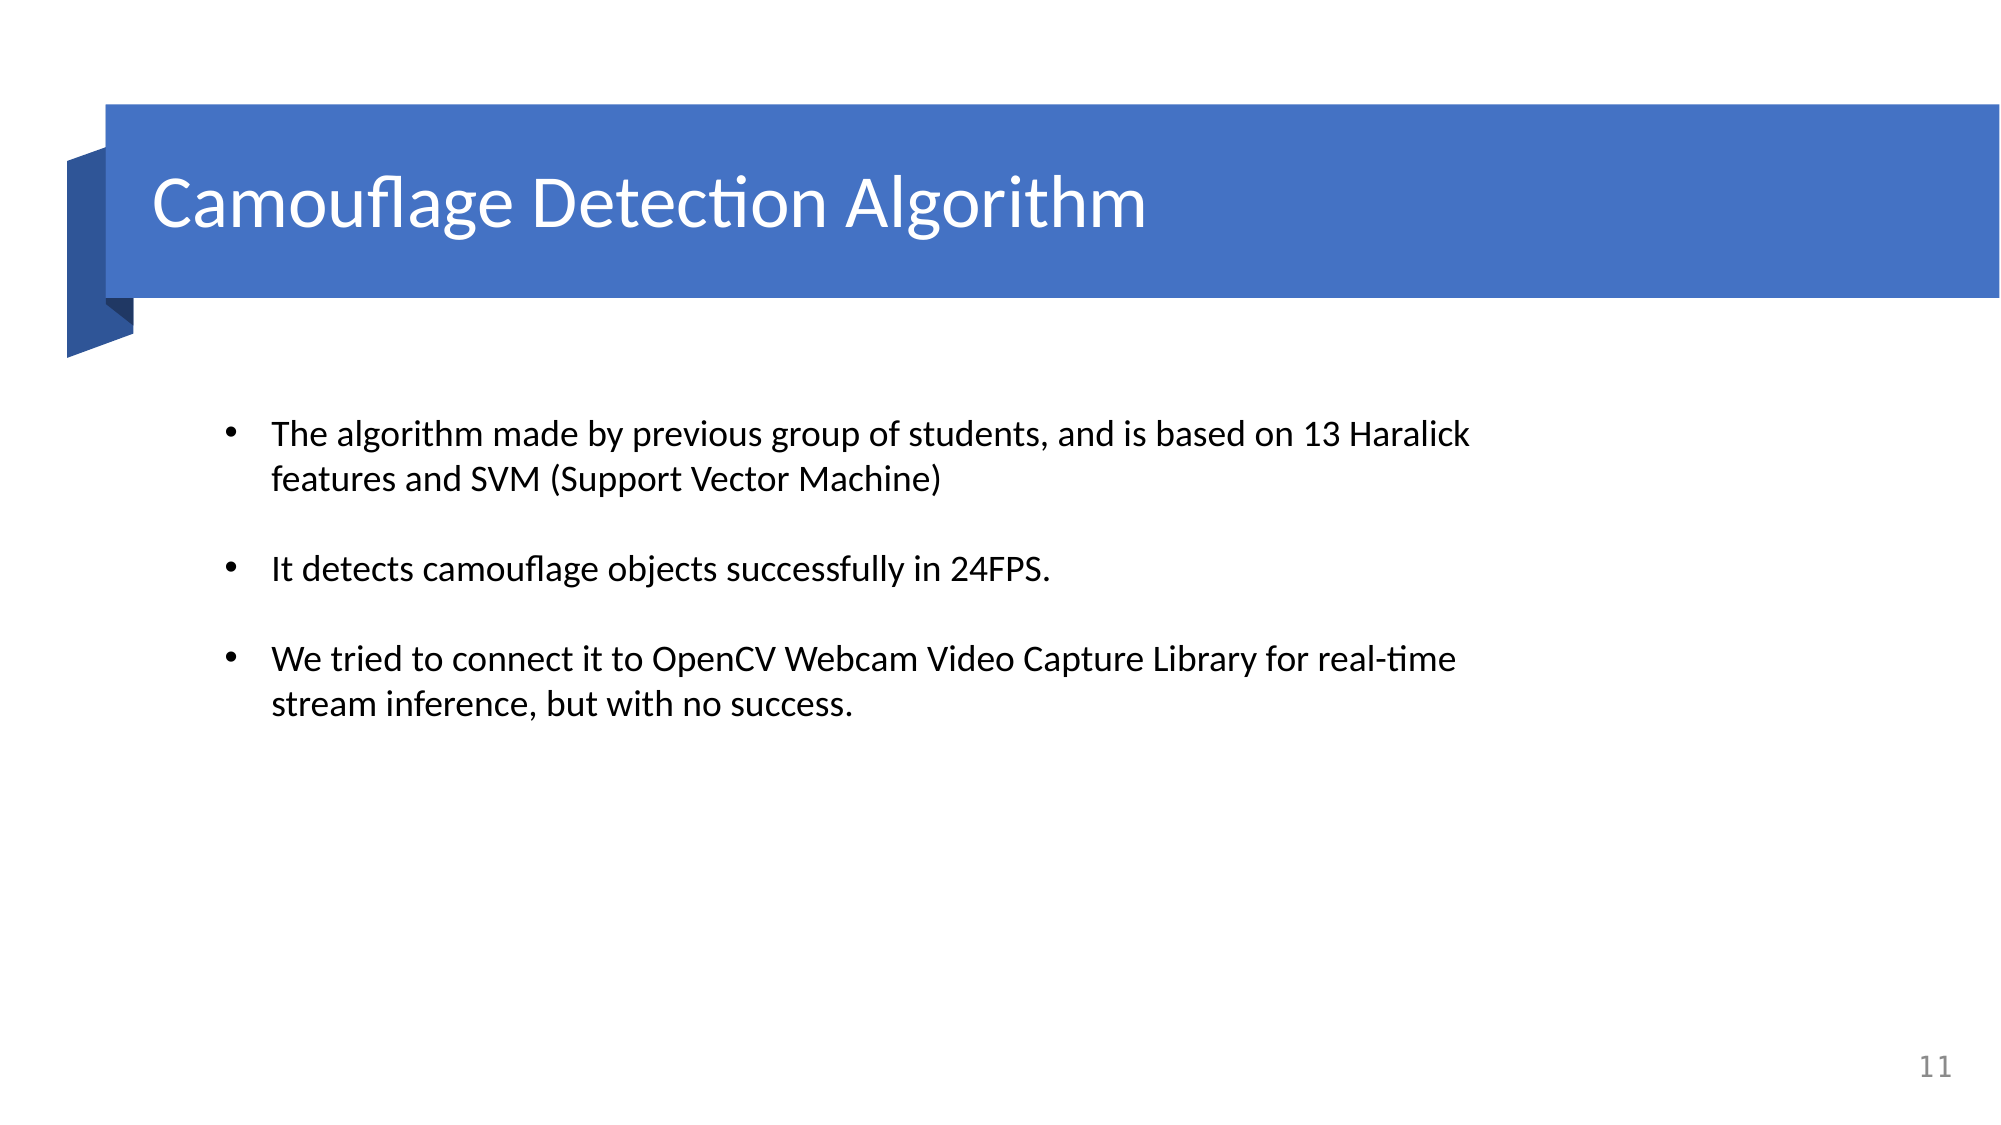

# Camouflage Detection Algorithm

The algorithm made by previous group of students, and is based on 13 Haralick features and SVM (Support Vector Machine)
It detects camouflage objects successfully in 24FPS.

We tried to connect it to OpenCV Webcam Video Capture Library for real-time stream inference, but with no success.

11